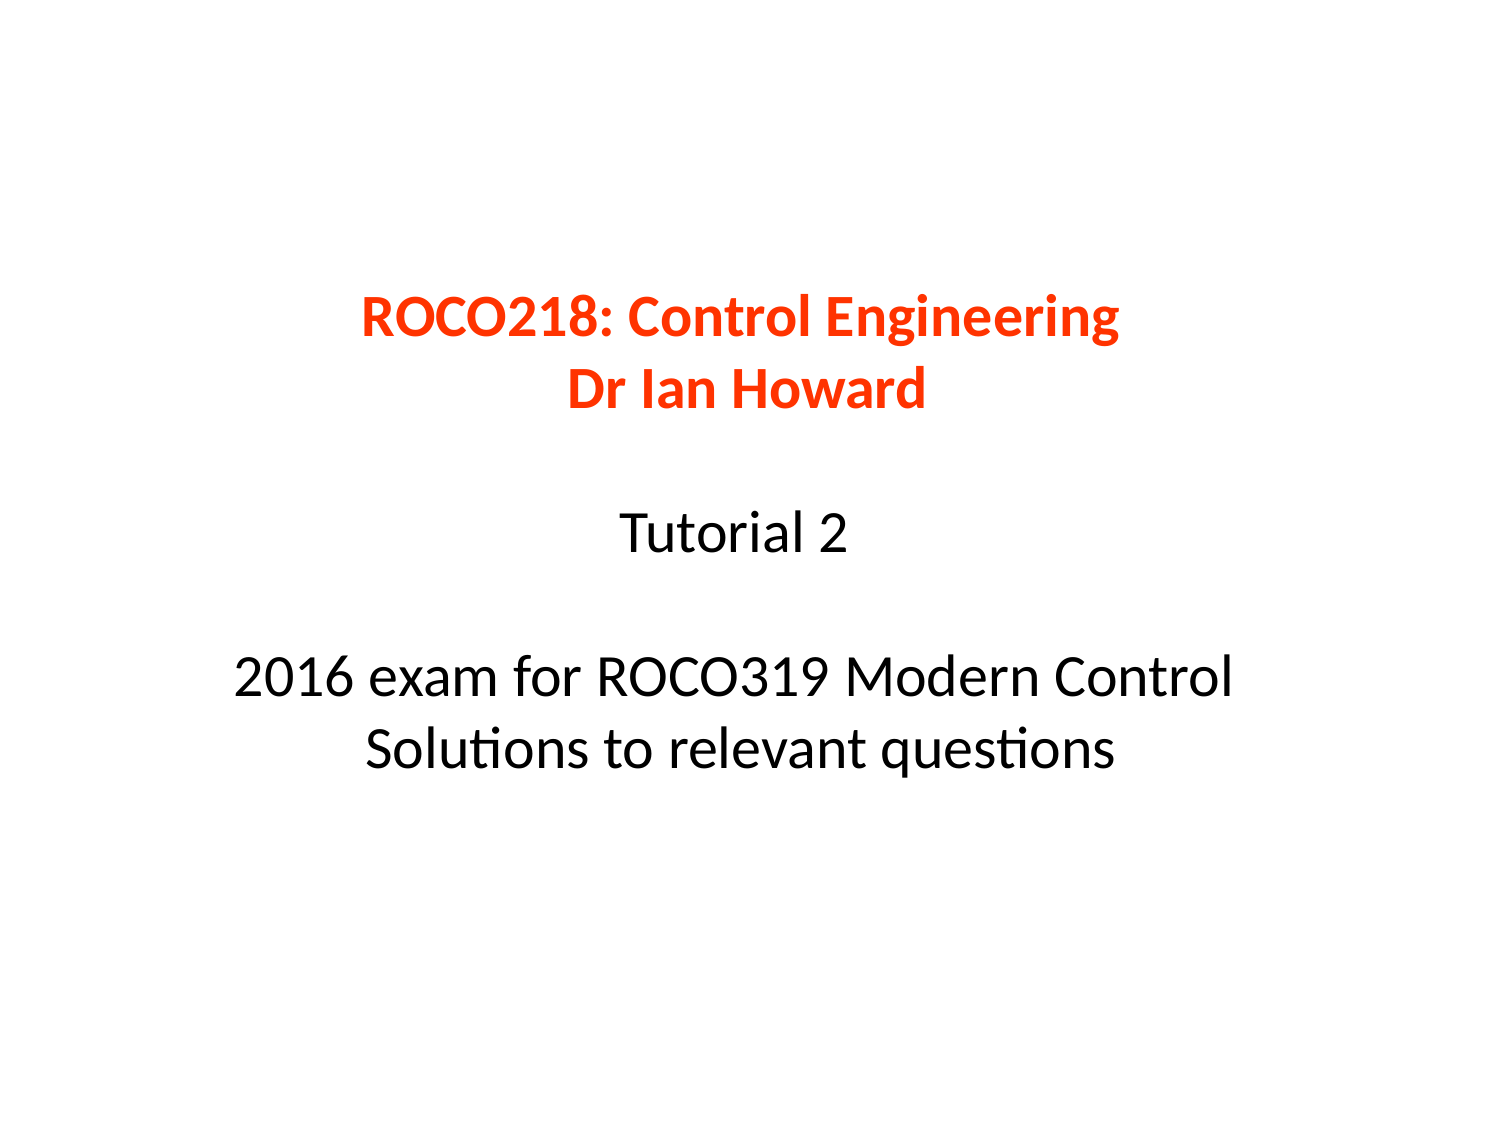

# ROCO218: Control Engineering Dr Ian Howard Tutorial 2 2016 exam for ROCO319 Modern Control Solutions to relevant questions